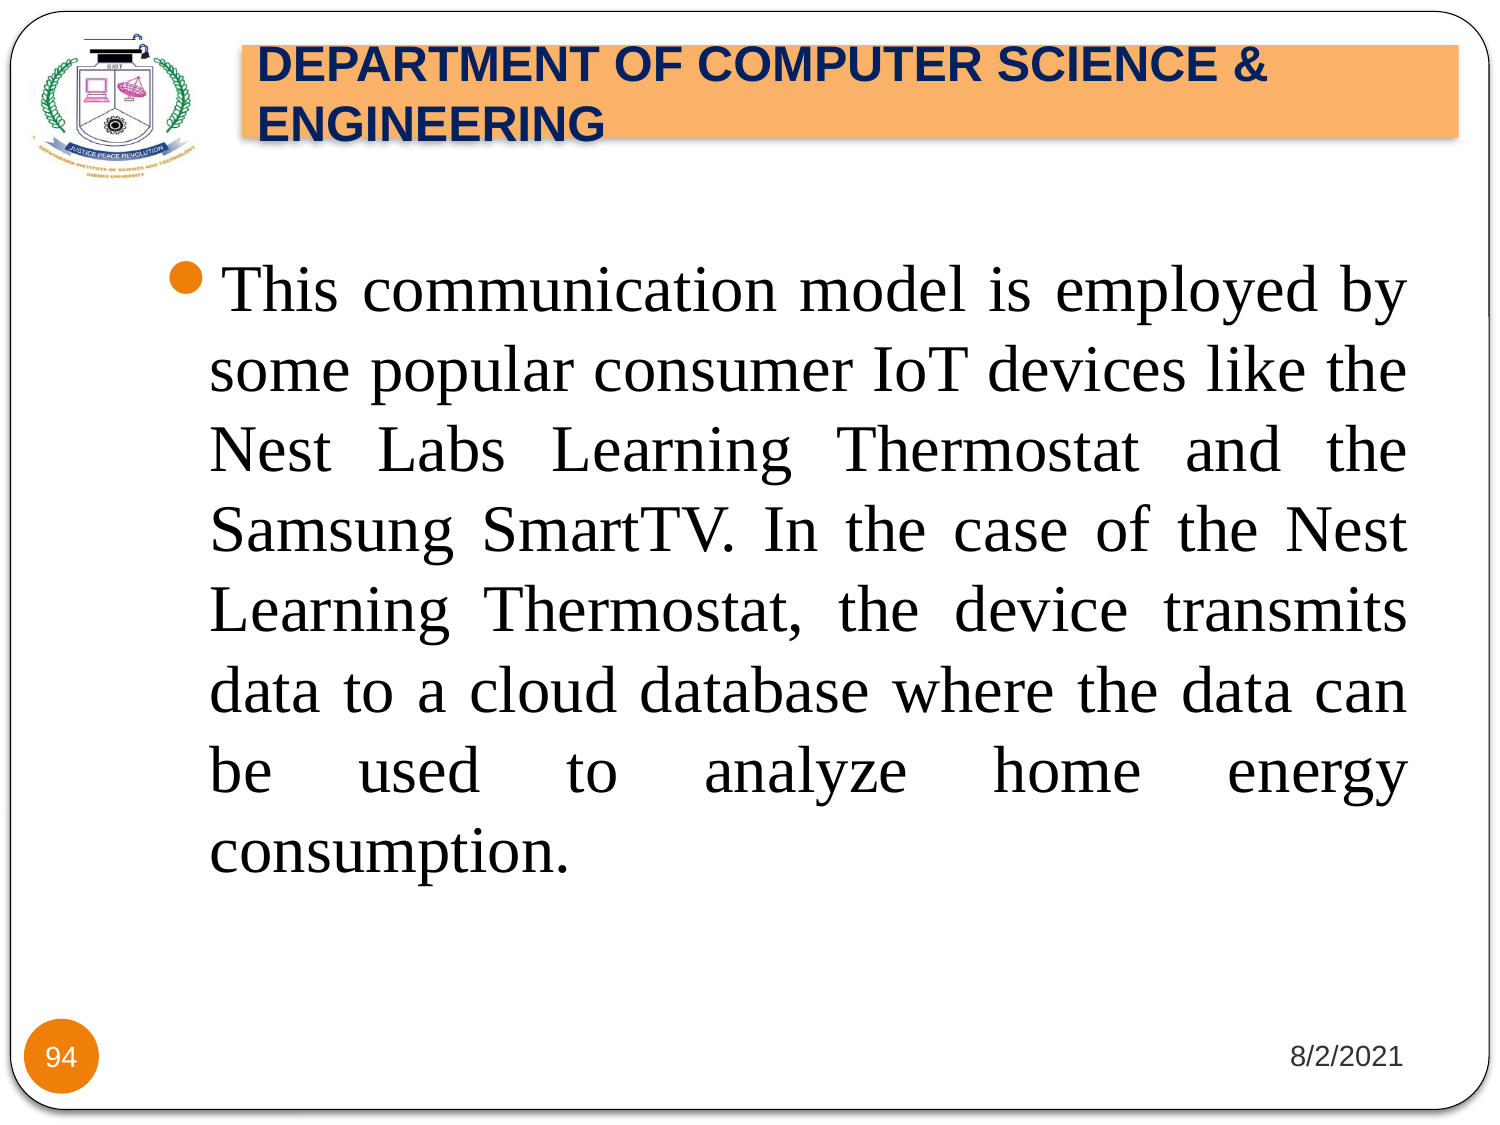

This communication model is employed by some popular consumer IoT devices like the Nest Labs Learning Thermostat and the Samsung SmartTV. In the case of the Nest Learning Thermostat, the device transmits data to a cloud database where the data can be used to analyze home energy consumption.

8/2/2021
94